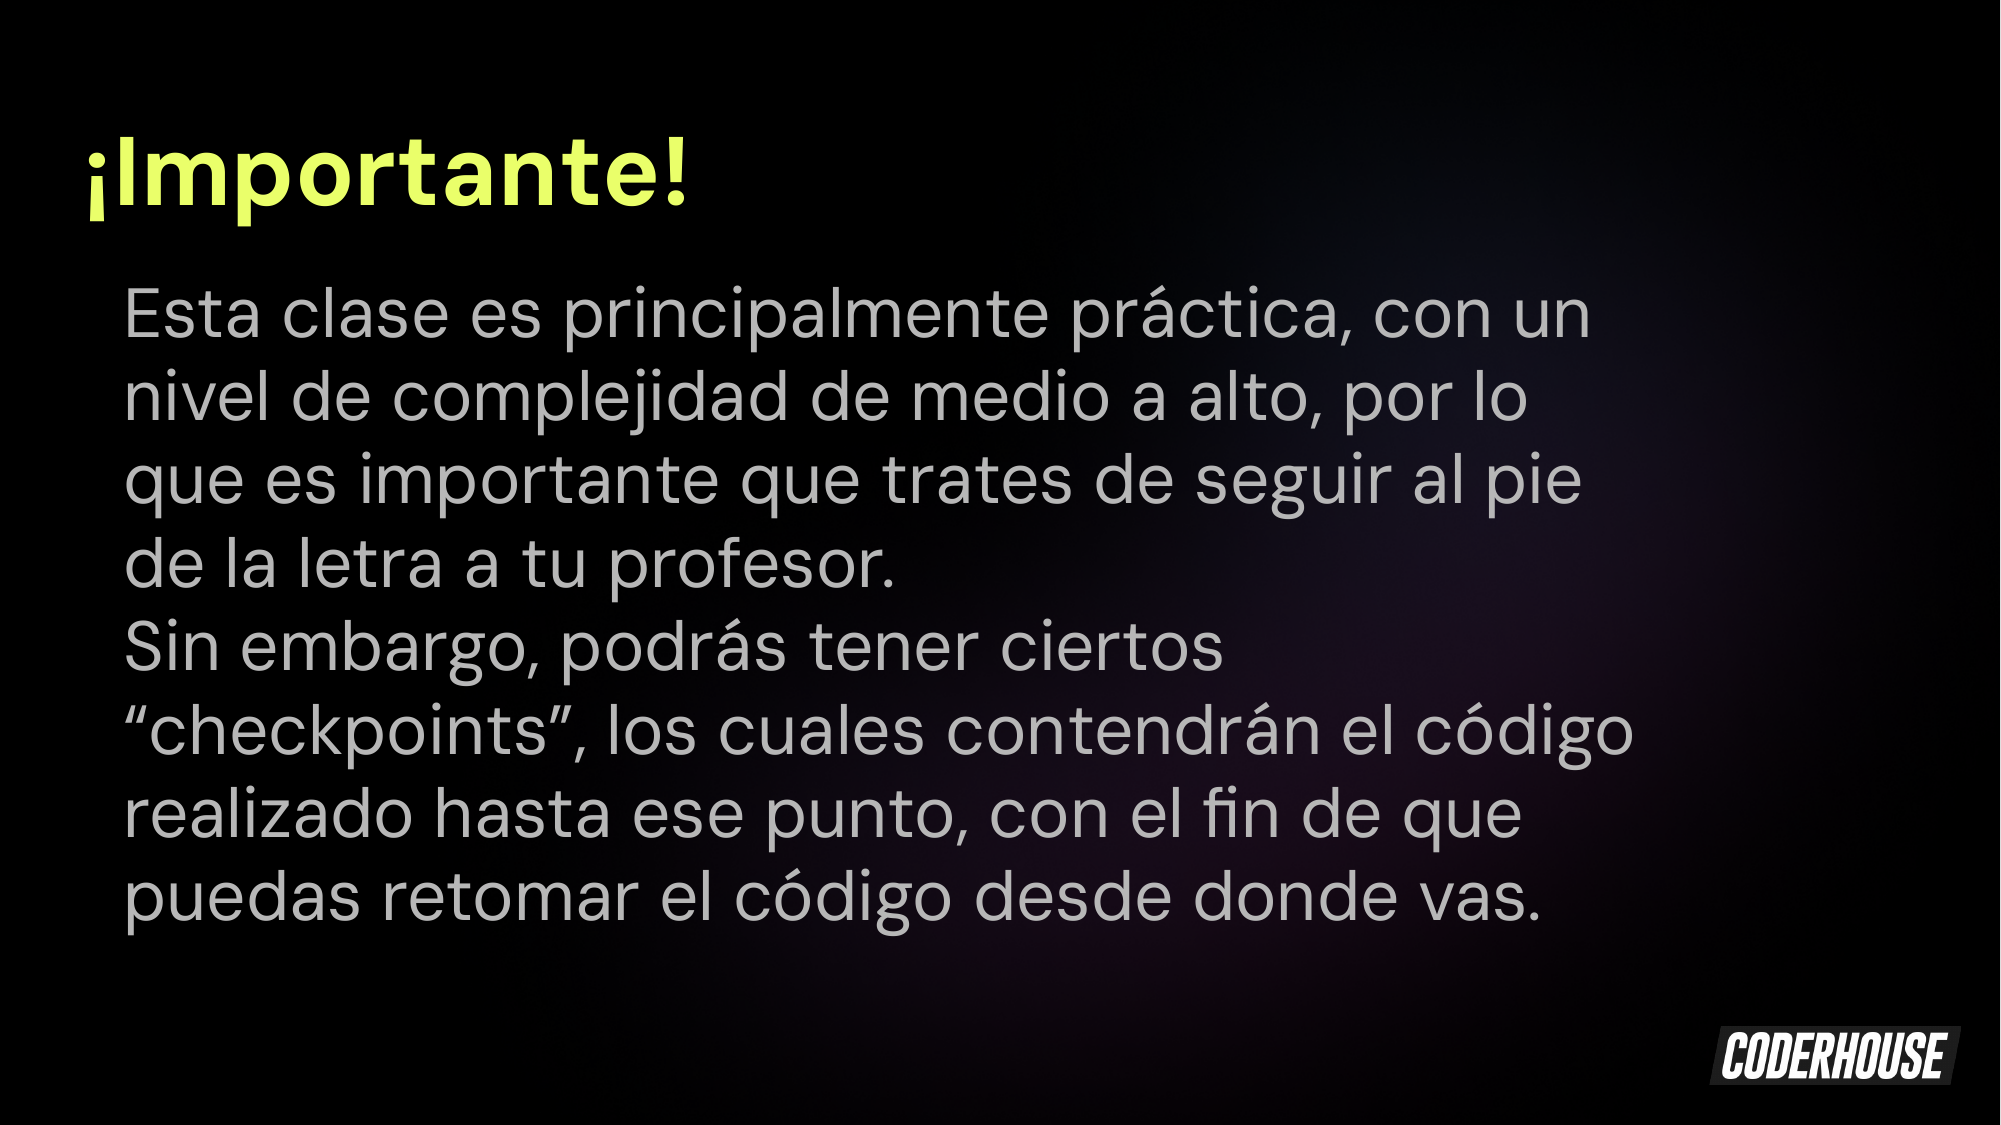

¡Importante!
Esta clase es principalmente práctica, con un nivel de complejidad de medio a alto, por lo que es importante que trates de seguir al pie de la letra a tu profesor.
Sin embargo, podrás tener ciertos “checkpoints”, los cuales contendrán el código realizado hasta ese punto, con el fin de que puedas retomar el código desde donde vas.